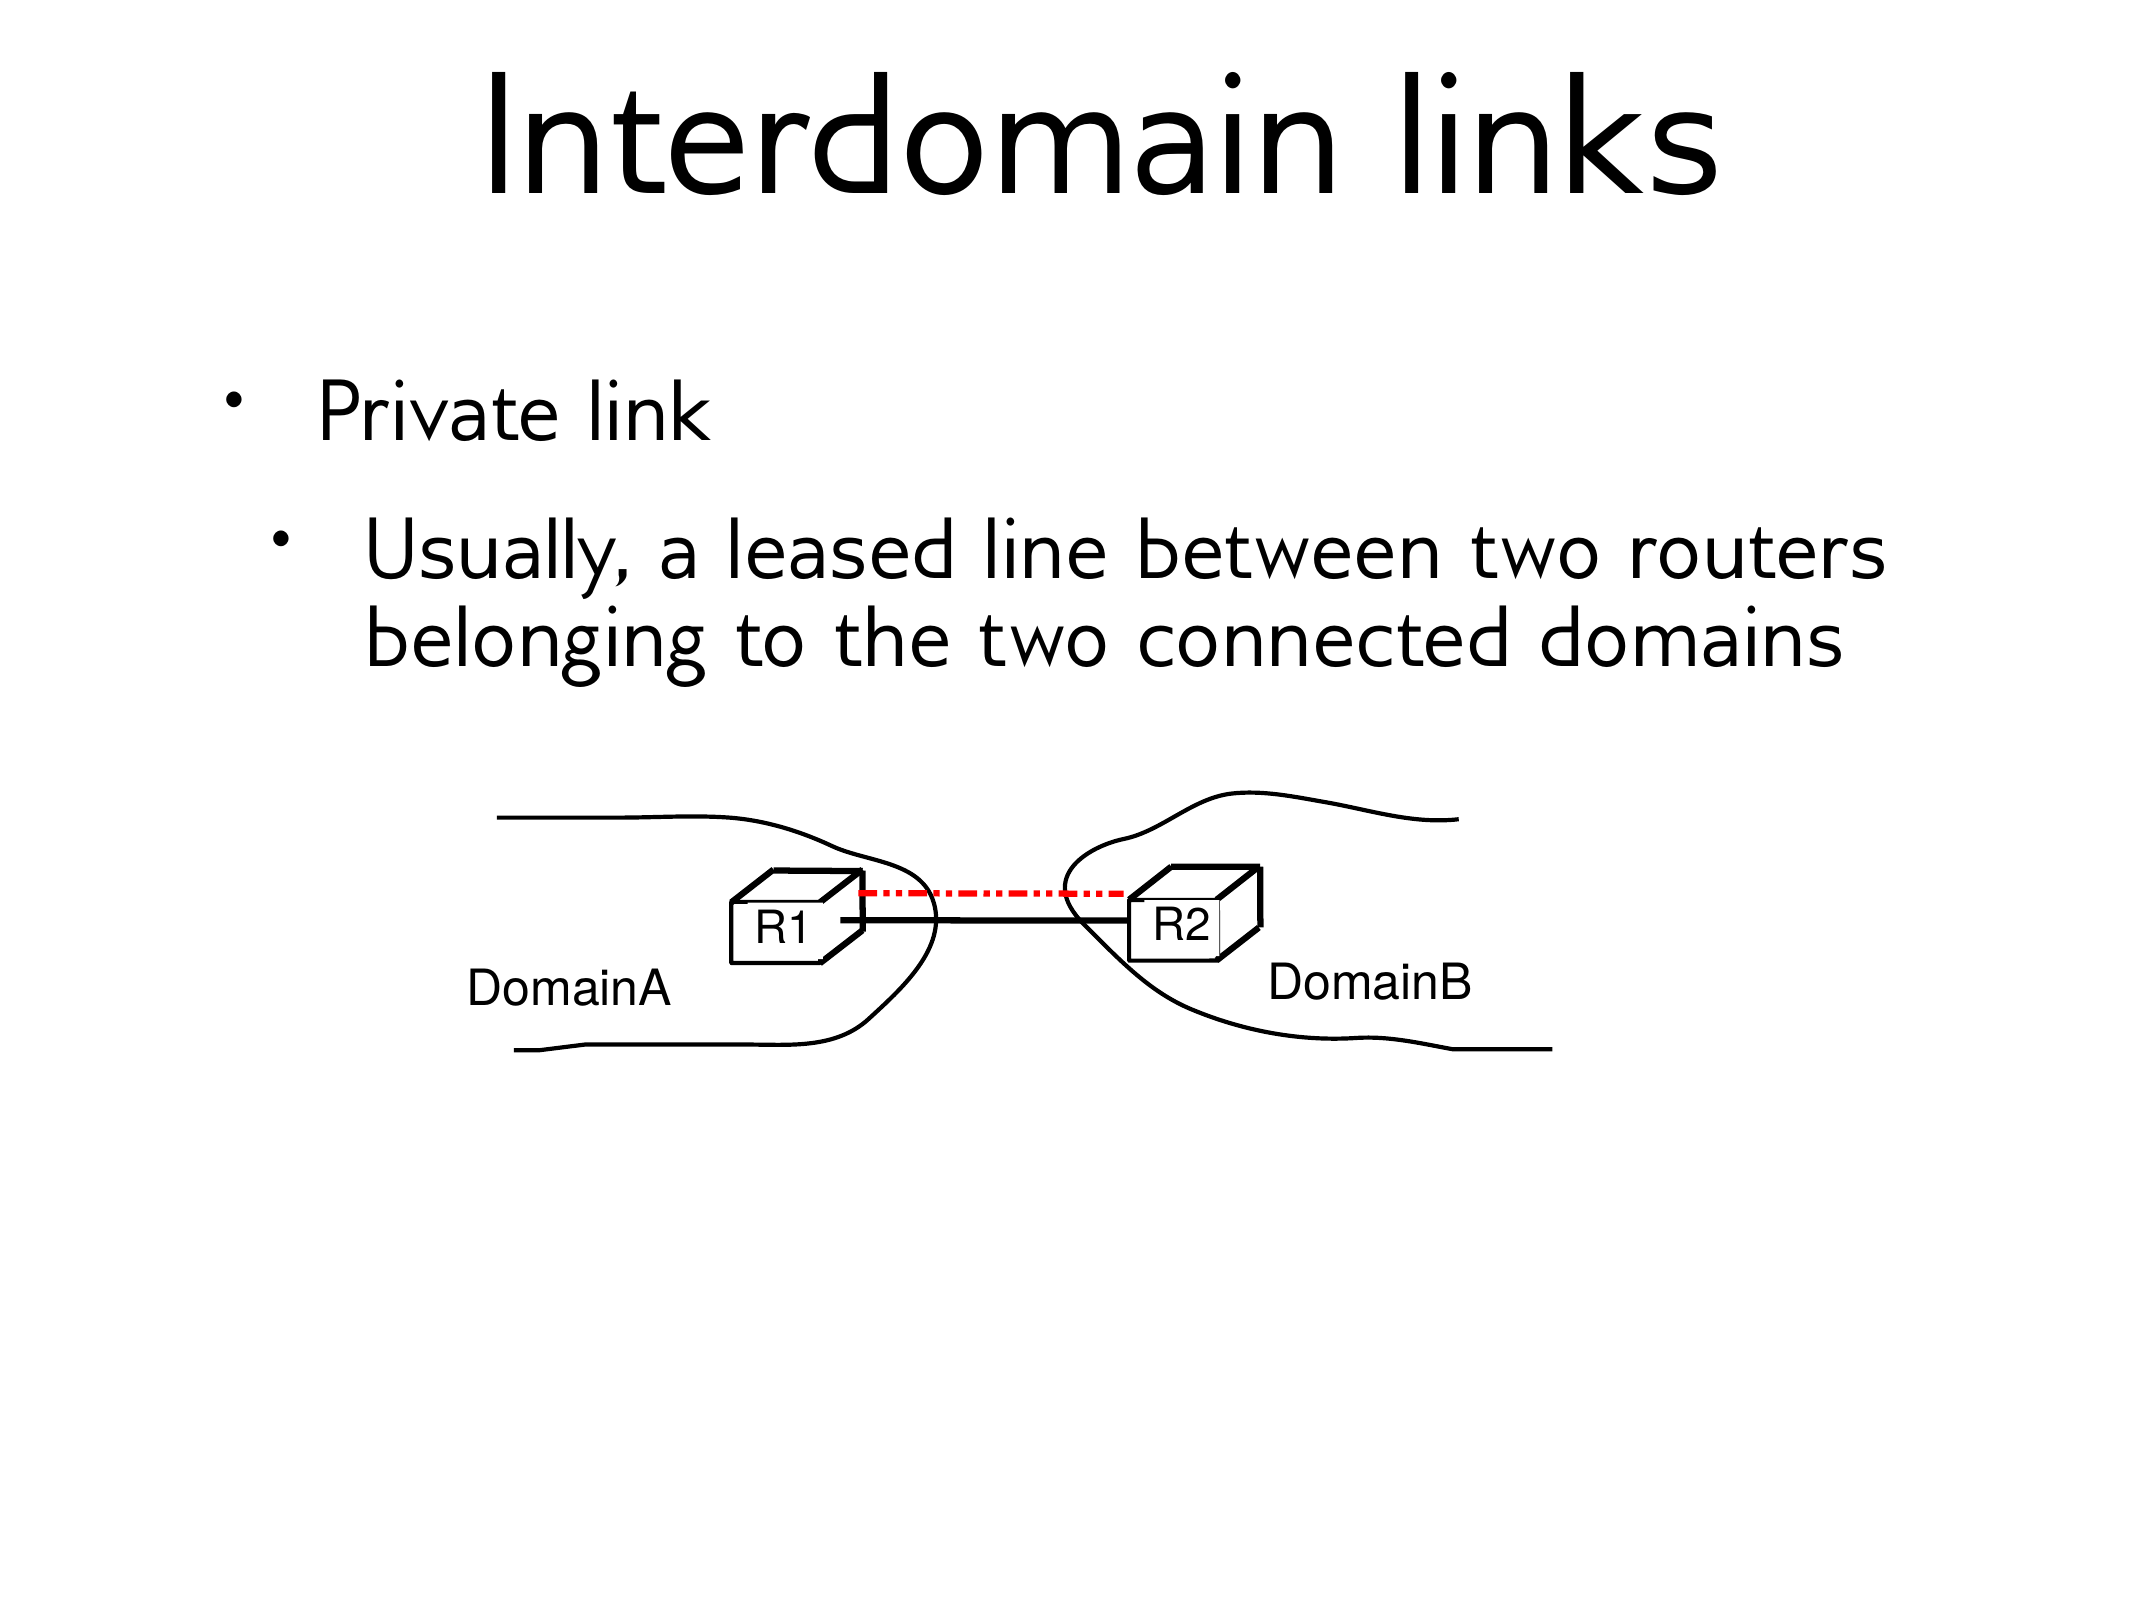

# Interdomain links
Private link
Usually, a leased line between two routers belonging to the two connected domains

R2

R1

DomainB
DomainA